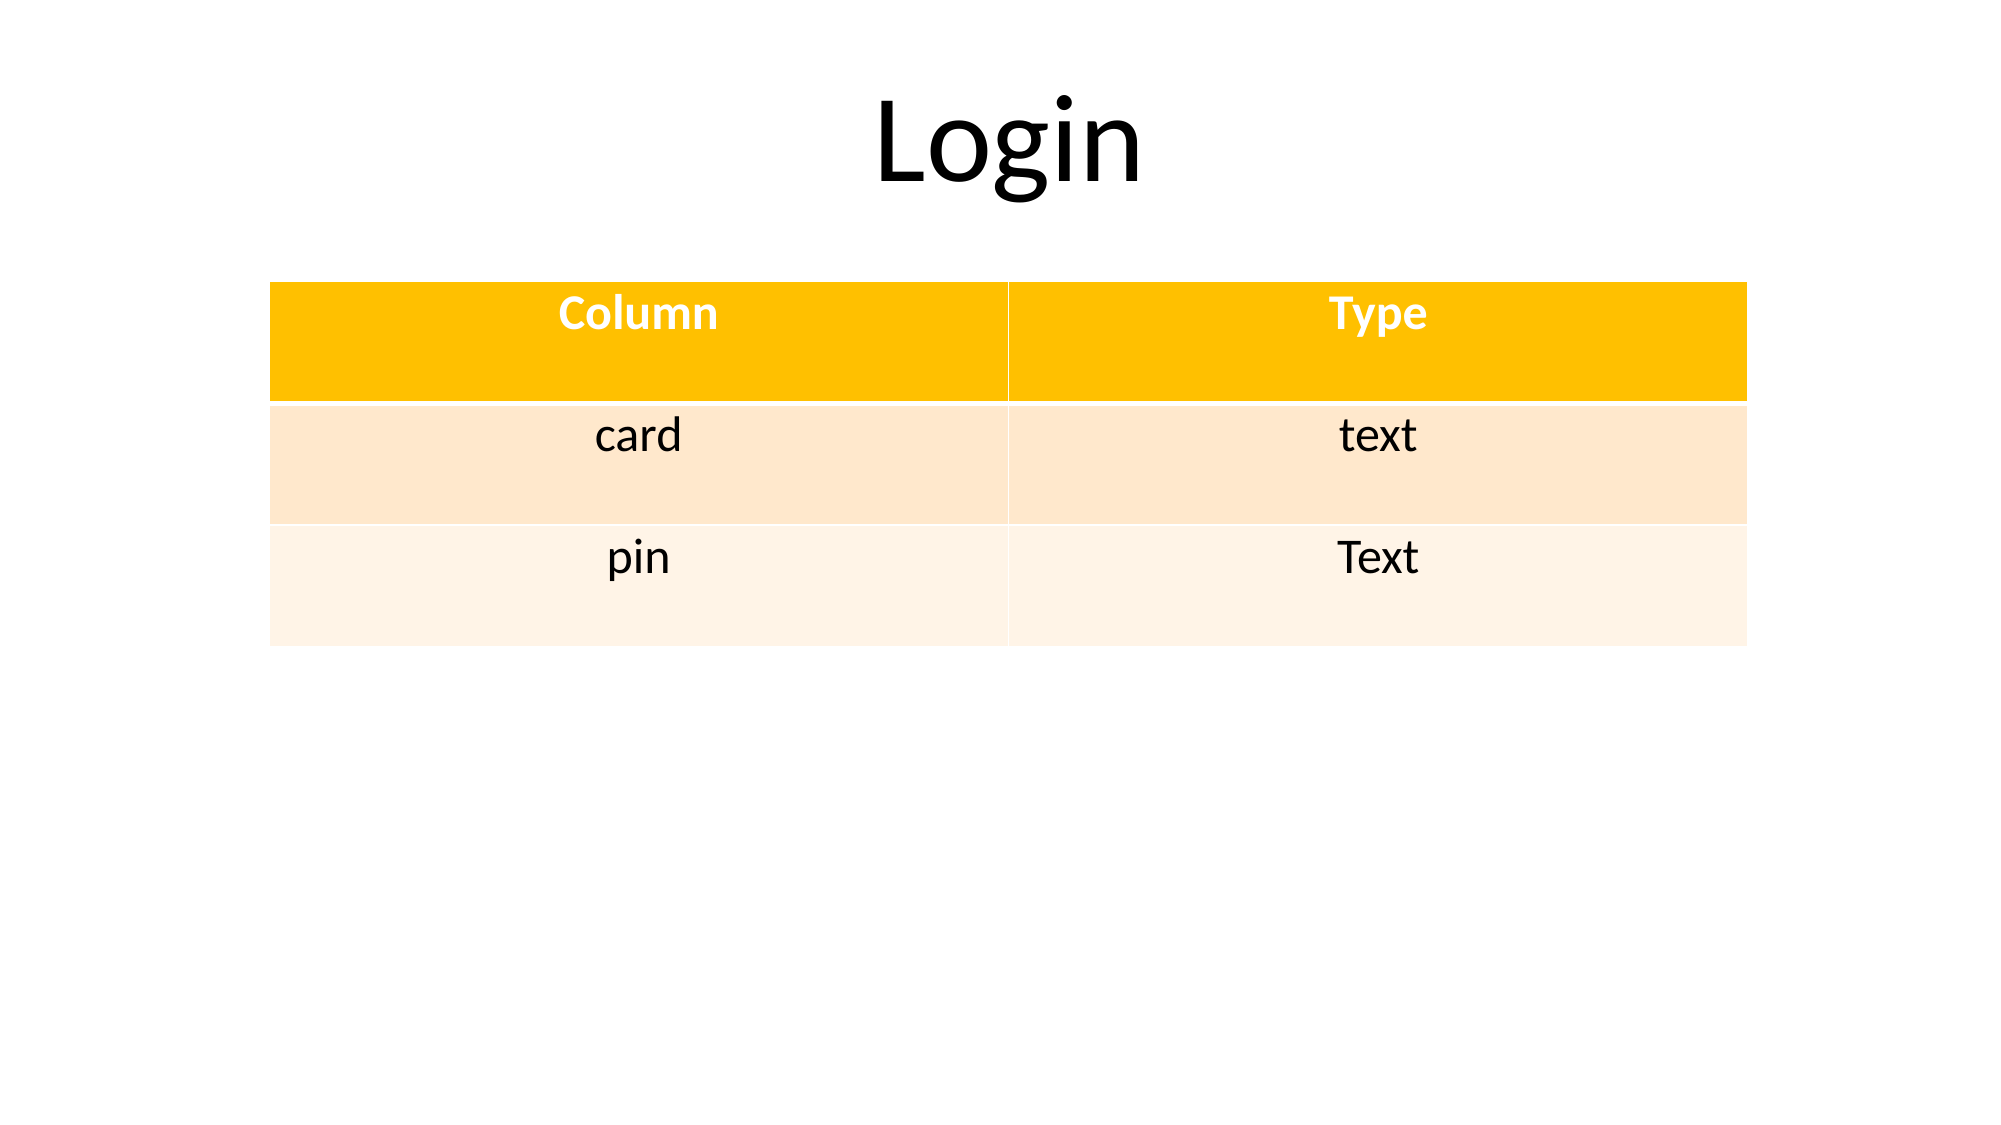

# Login
| Column | Type |
| --- | --- |
| card | text |
| pin | Text |